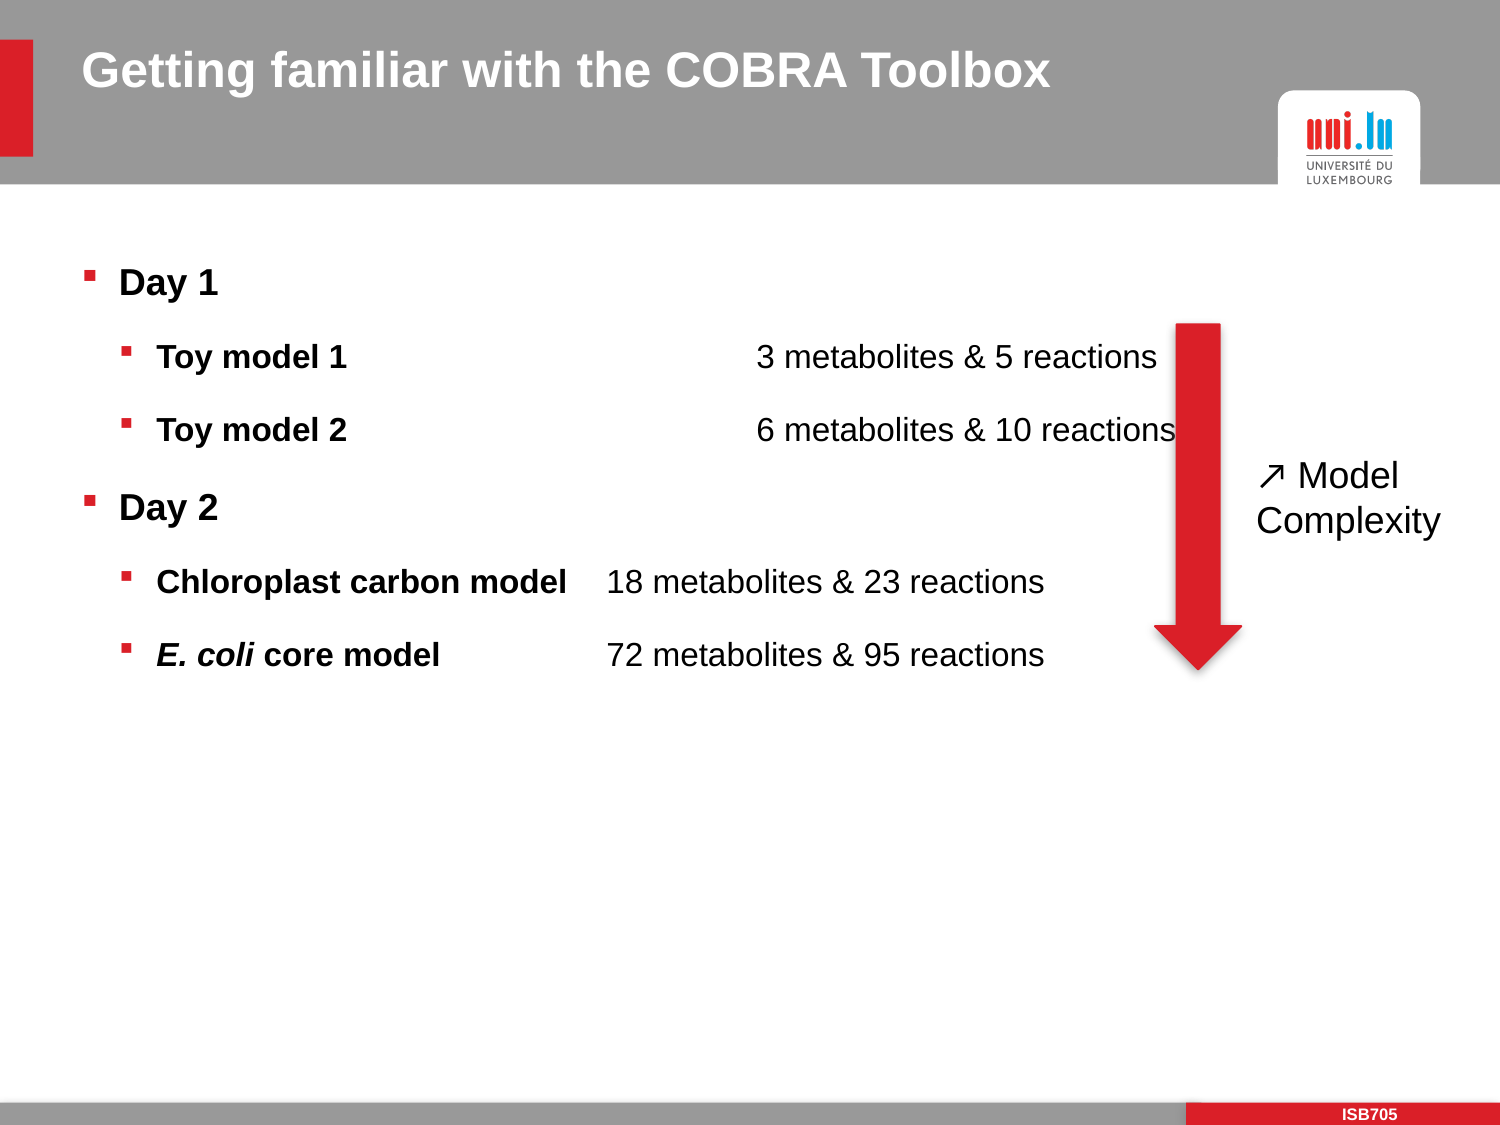

# Getting familiar with the COBRA Toolbox
Day 1
Toy model 1			3 metabolites & 5 reactions
Toy model 2			6 metabolites & 10 reactions
Day 2
Chloroplast carbon model	18 metabolites & 23 reactions
E. coli core model		72 metabolites & 95 reactions

↗ Model
Complexity